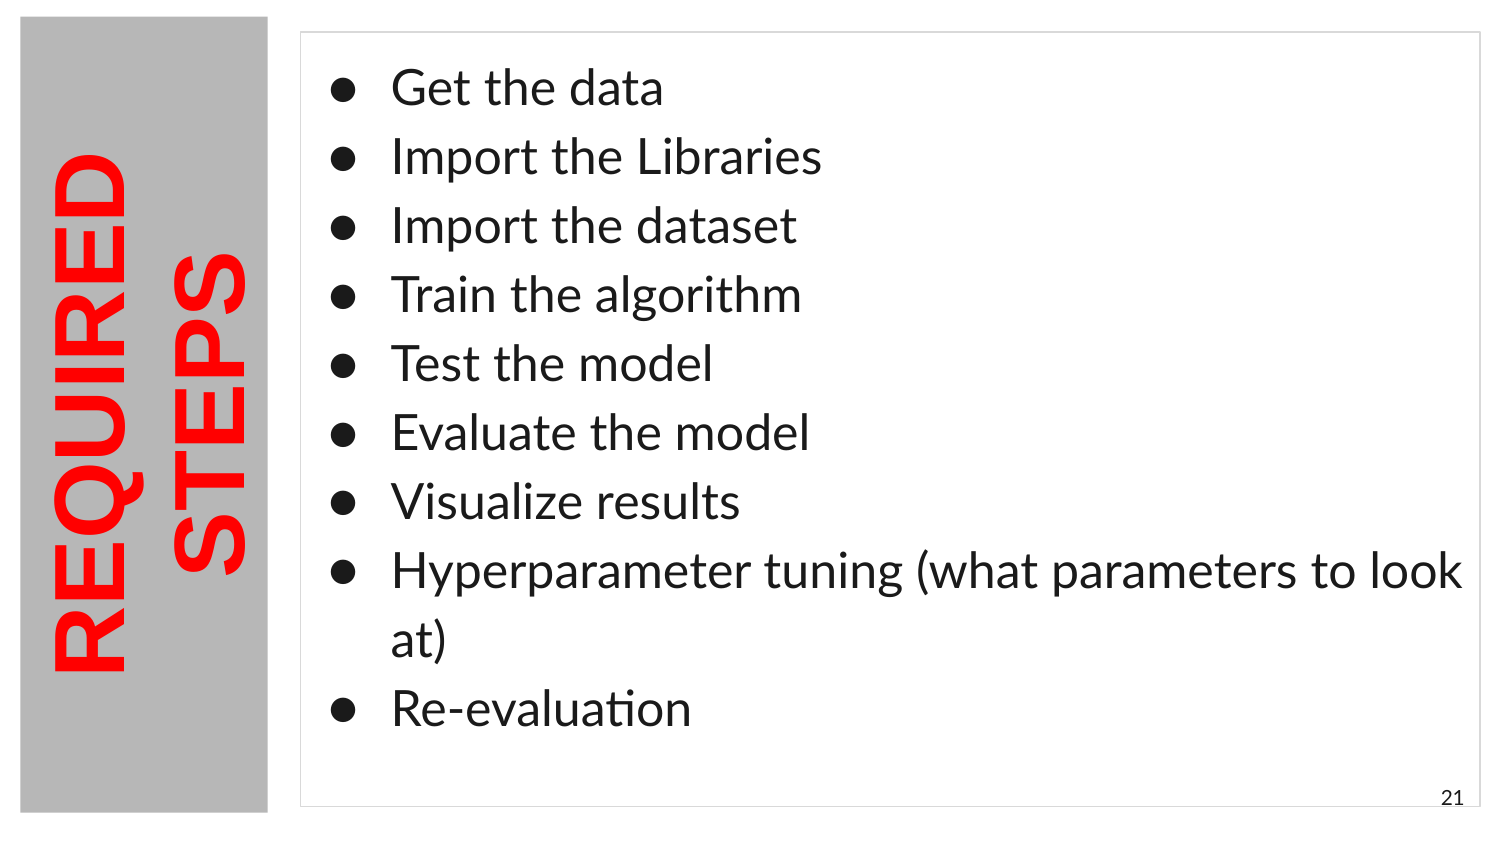

Get the data
Import the Libraries
Import the dataset
Train the algorithm
Test the model
Evaluate the model
Visualize results
Hyperparameter tuning (what parameters to look at)
Re-evaluation
# REQUIRED STEPS
21